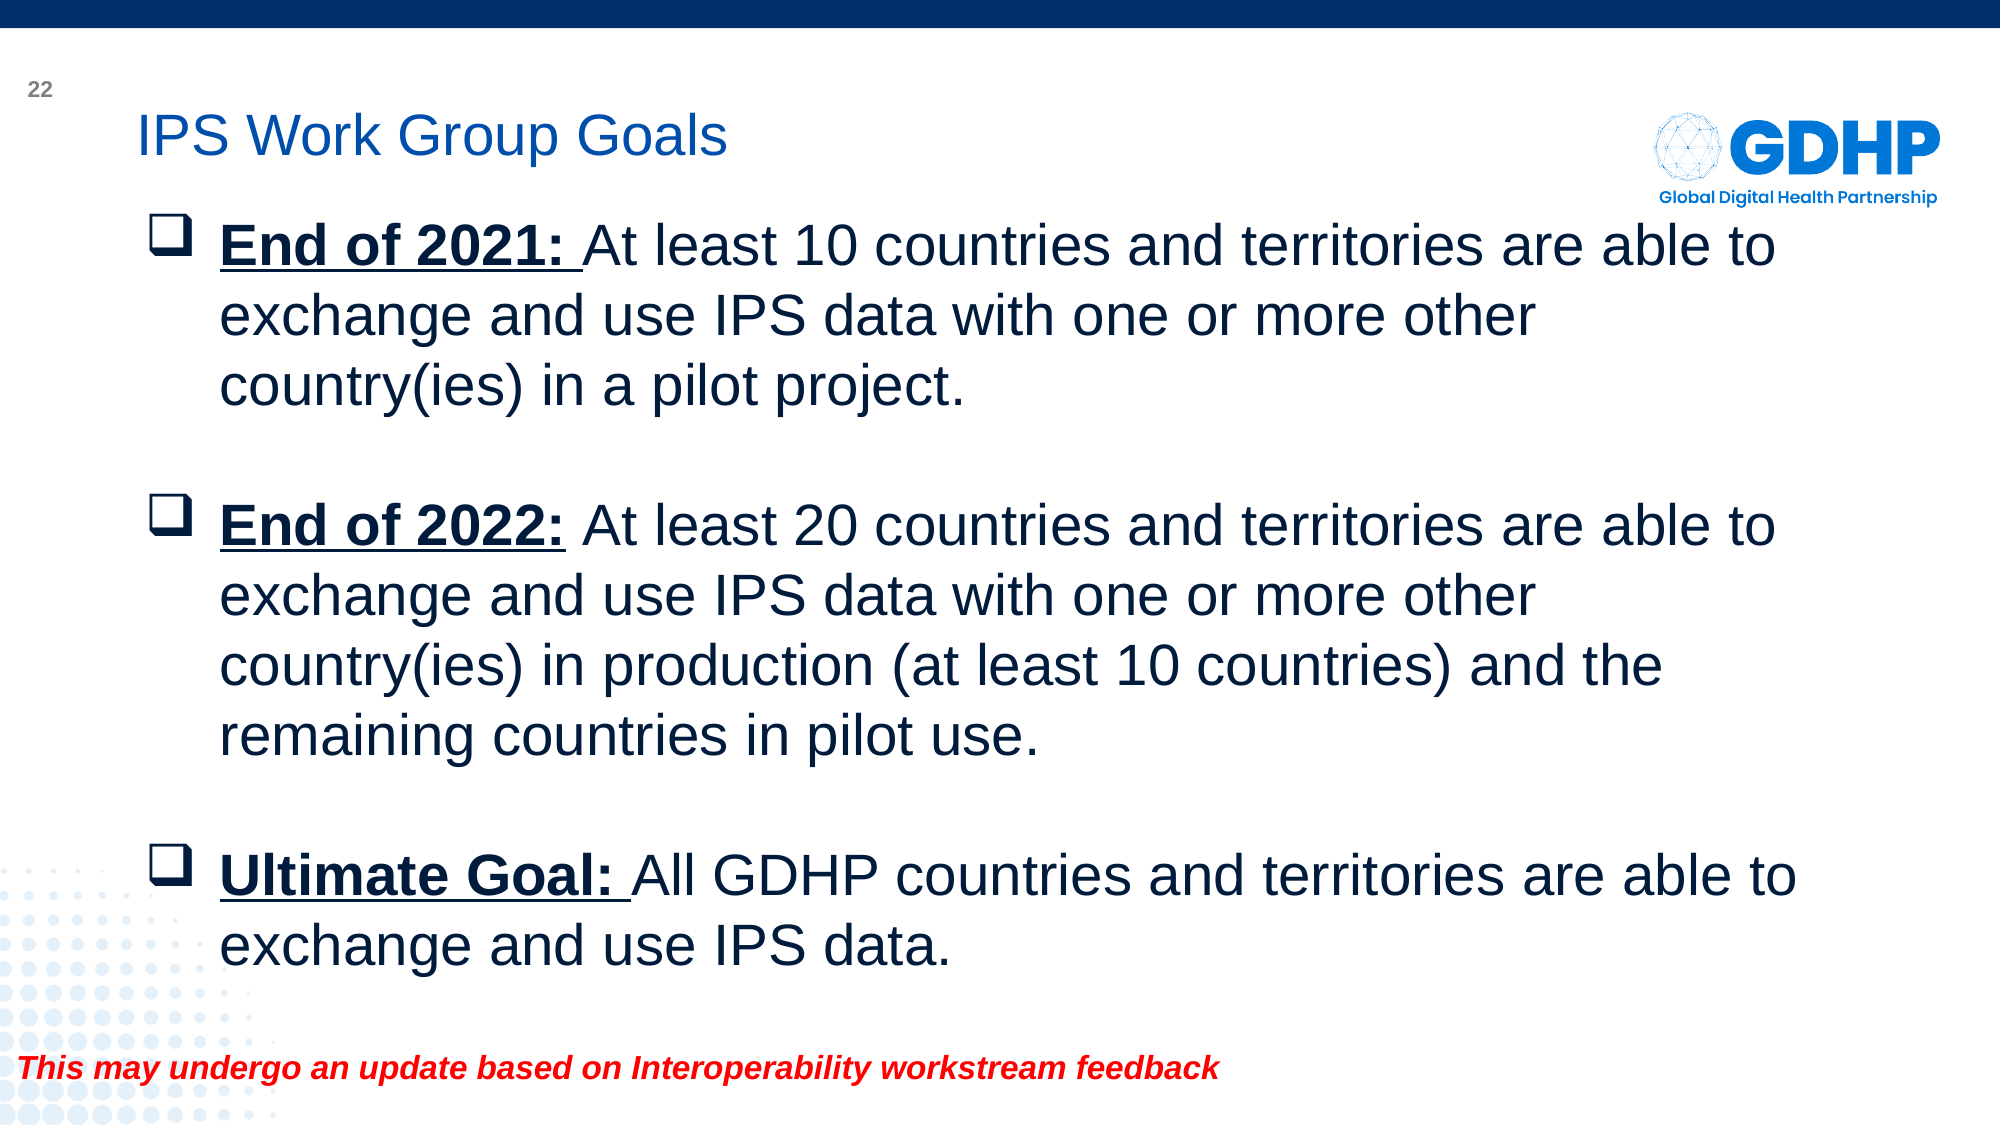

# IPS Work Group Goals
End of 2021: At least 10 countries and territories are able to exchange and use IPS data with one or more other country(ies) in a pilot project.

End of 2022: At least 20 countries and territories are able to exchange and use IPS data with one or more other country(ies) in production (at least 10 countries) and the remaining countries in pilot use.

Ultimate Goal: All GDHP countries and territories are able to exchange and use IPS data.
IPS Work Group Goals
This may undergo an update based on Interoperability workstream feedback